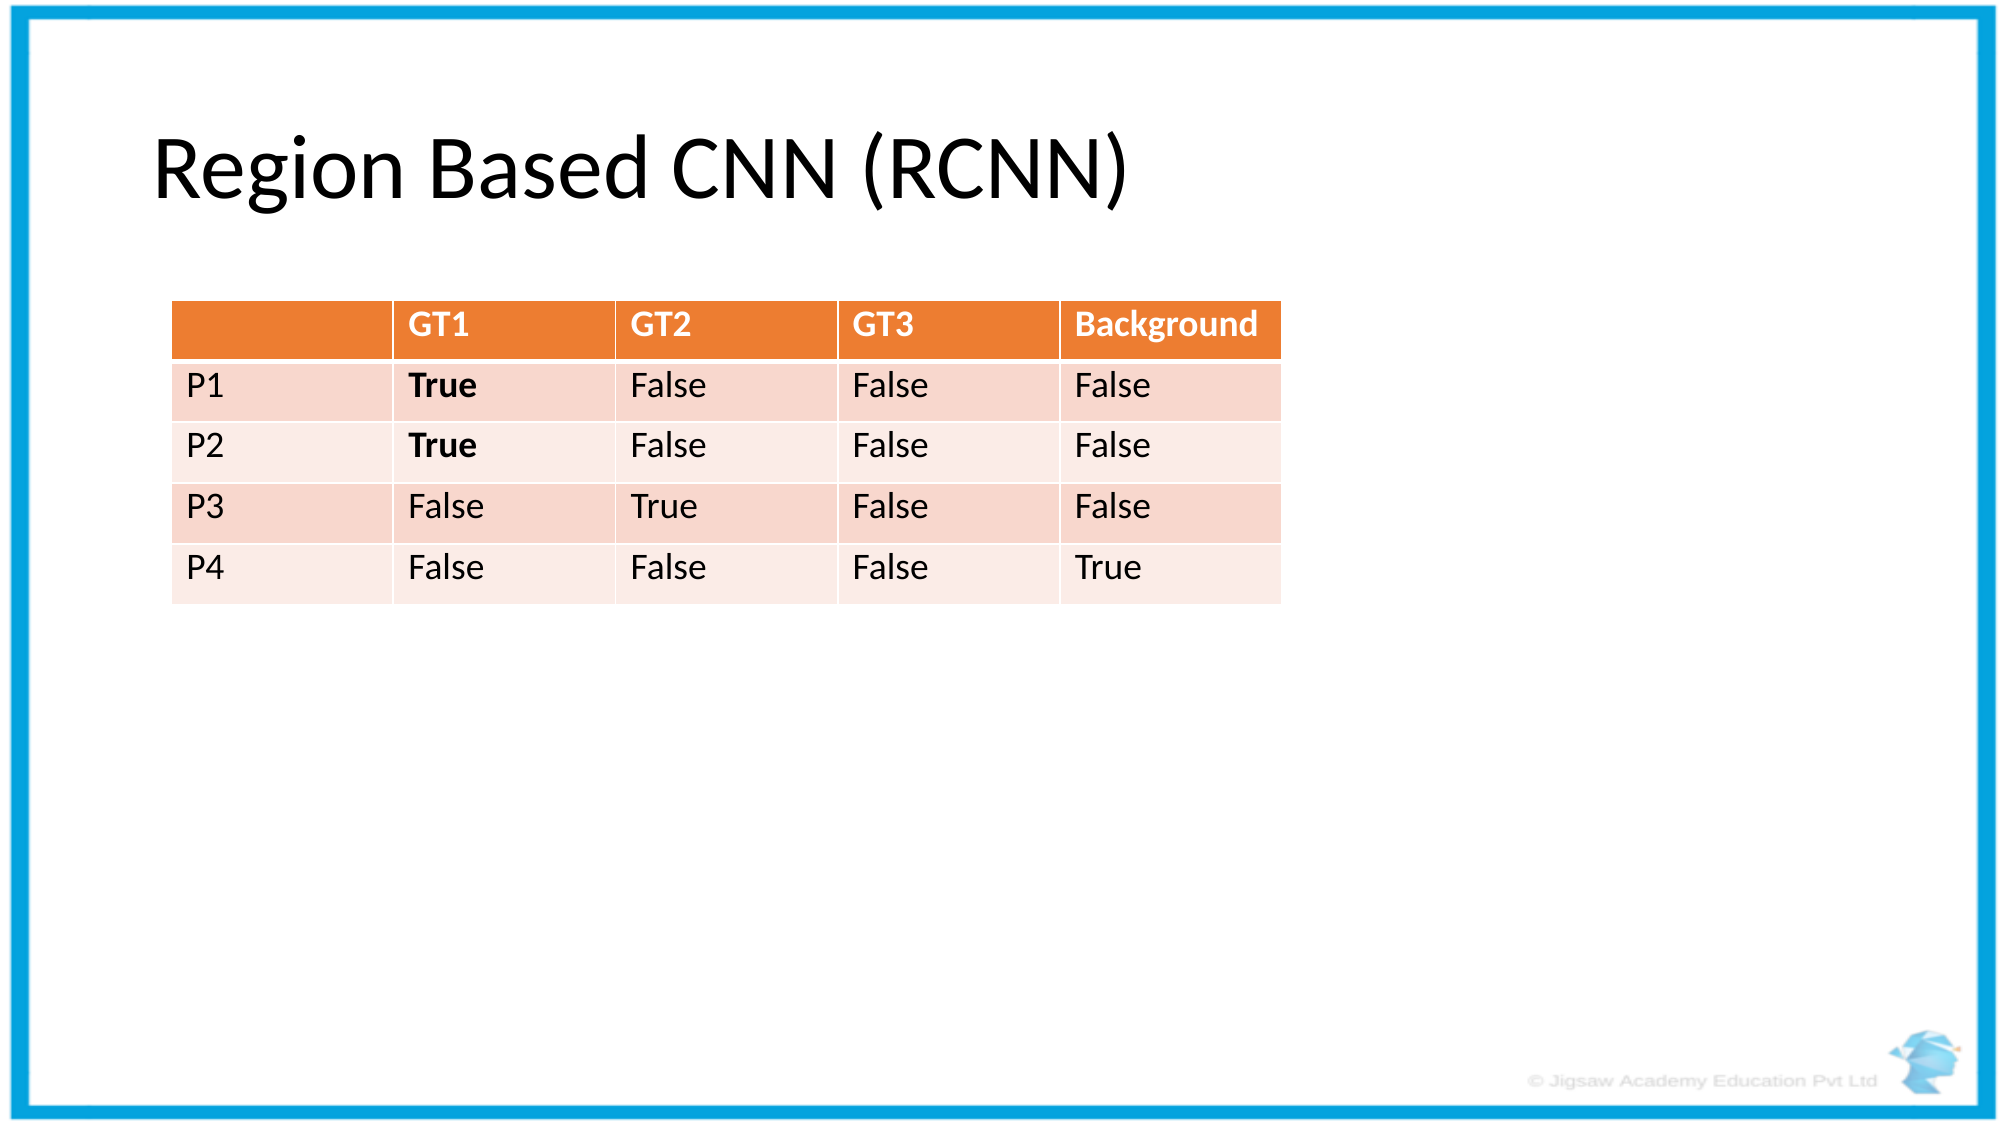

# Region Based CNN (RCNN)
|  | GT1 | GT2 | GT3 | Background |
| --- | --- | --- | --- | --- |
| P1 | True | False | False | False |
| P2 | True | False | False | False |
| P3 | False | True | False | False |
| P4 | False | False | False | True |